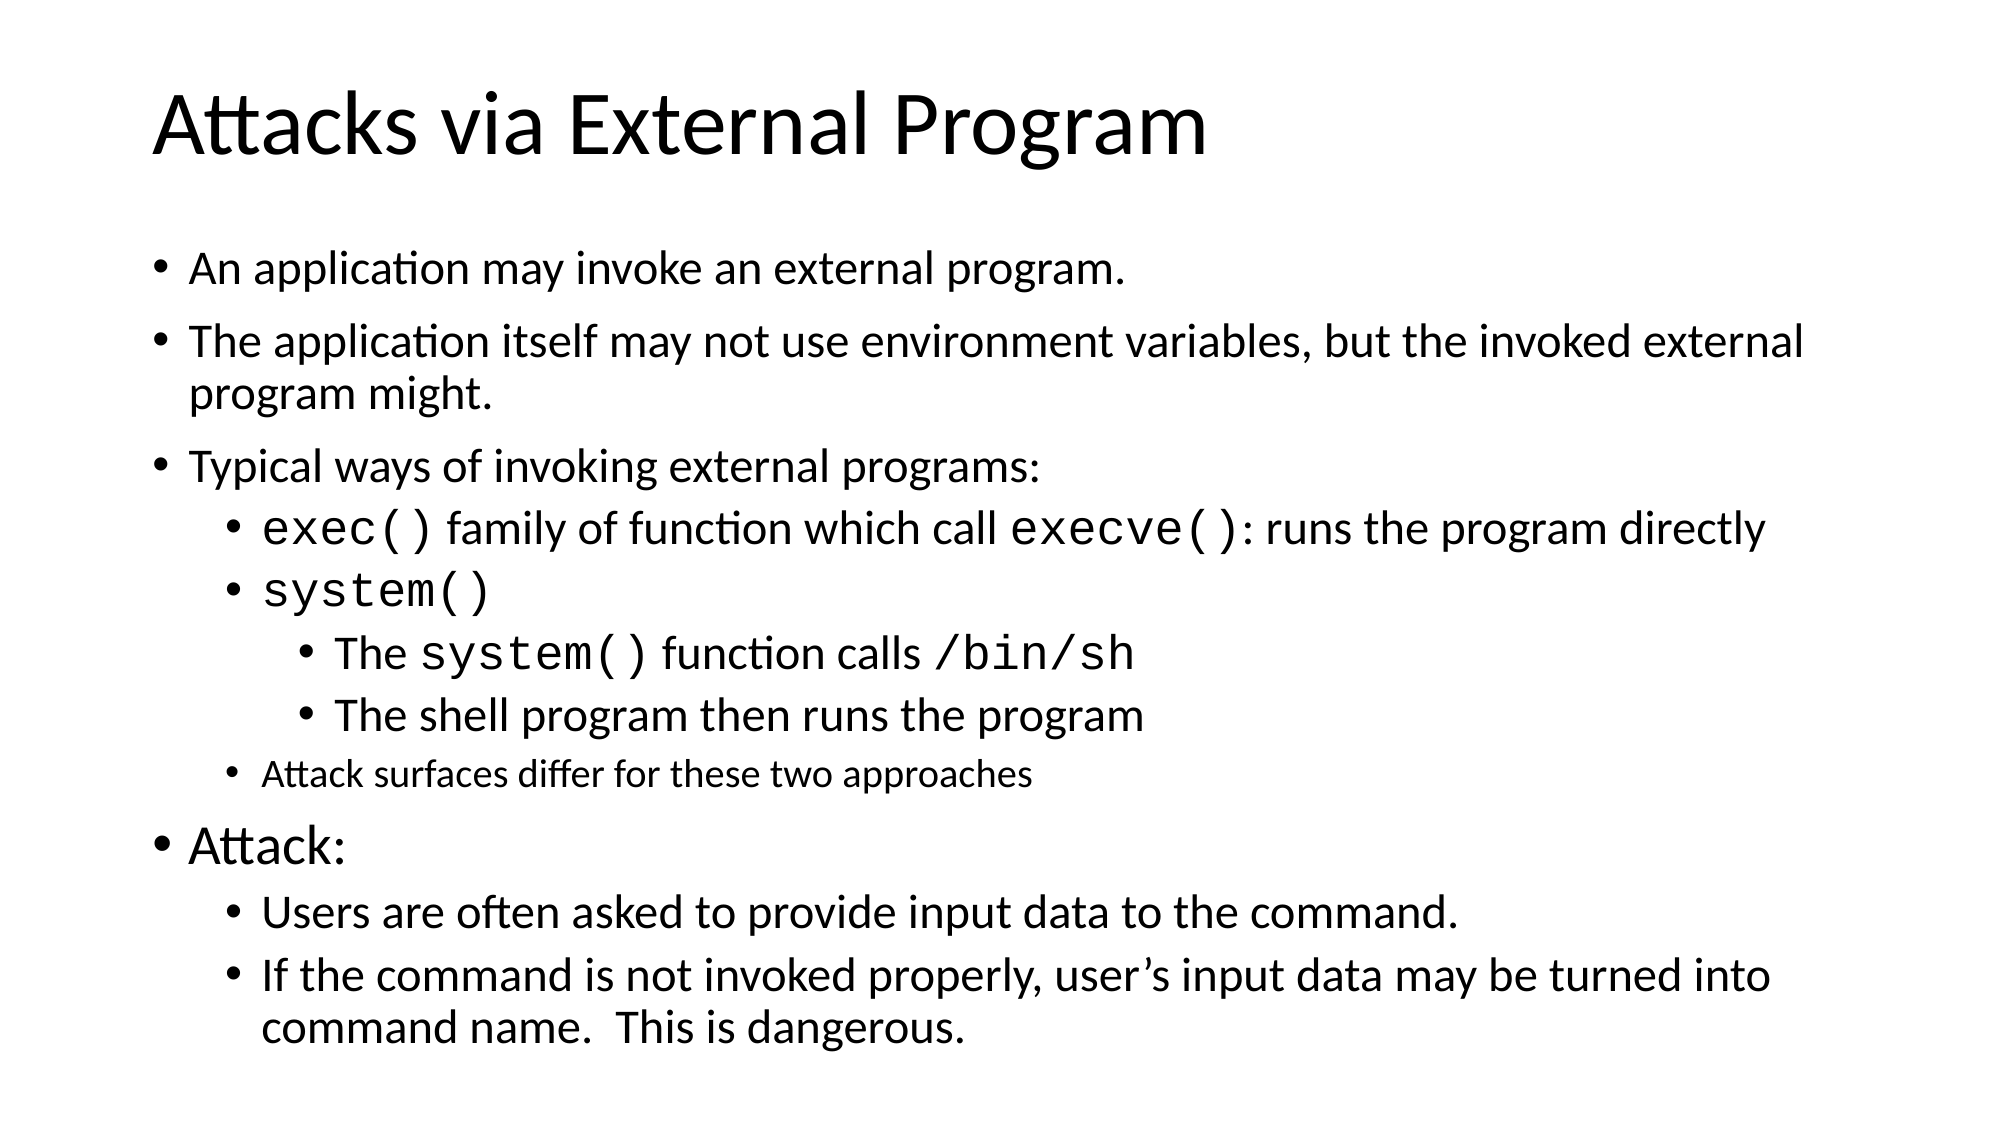

# Attacks via External Program
An application may invoke an external program.
The application itself may not use environment variables, but the invoked external program might.
Typical ways of invoking external programs:
exec() family of function which call execve(): runs the program directly
system()
The system() function calls /bin/sh
The shell program then runs the program
Attack surfaces differ for these two approaches
Attack:
Users are often asked to provide input data to the command.
If the command is not invoked properly, user’s input data may be turned into command name.  This is dangerous.